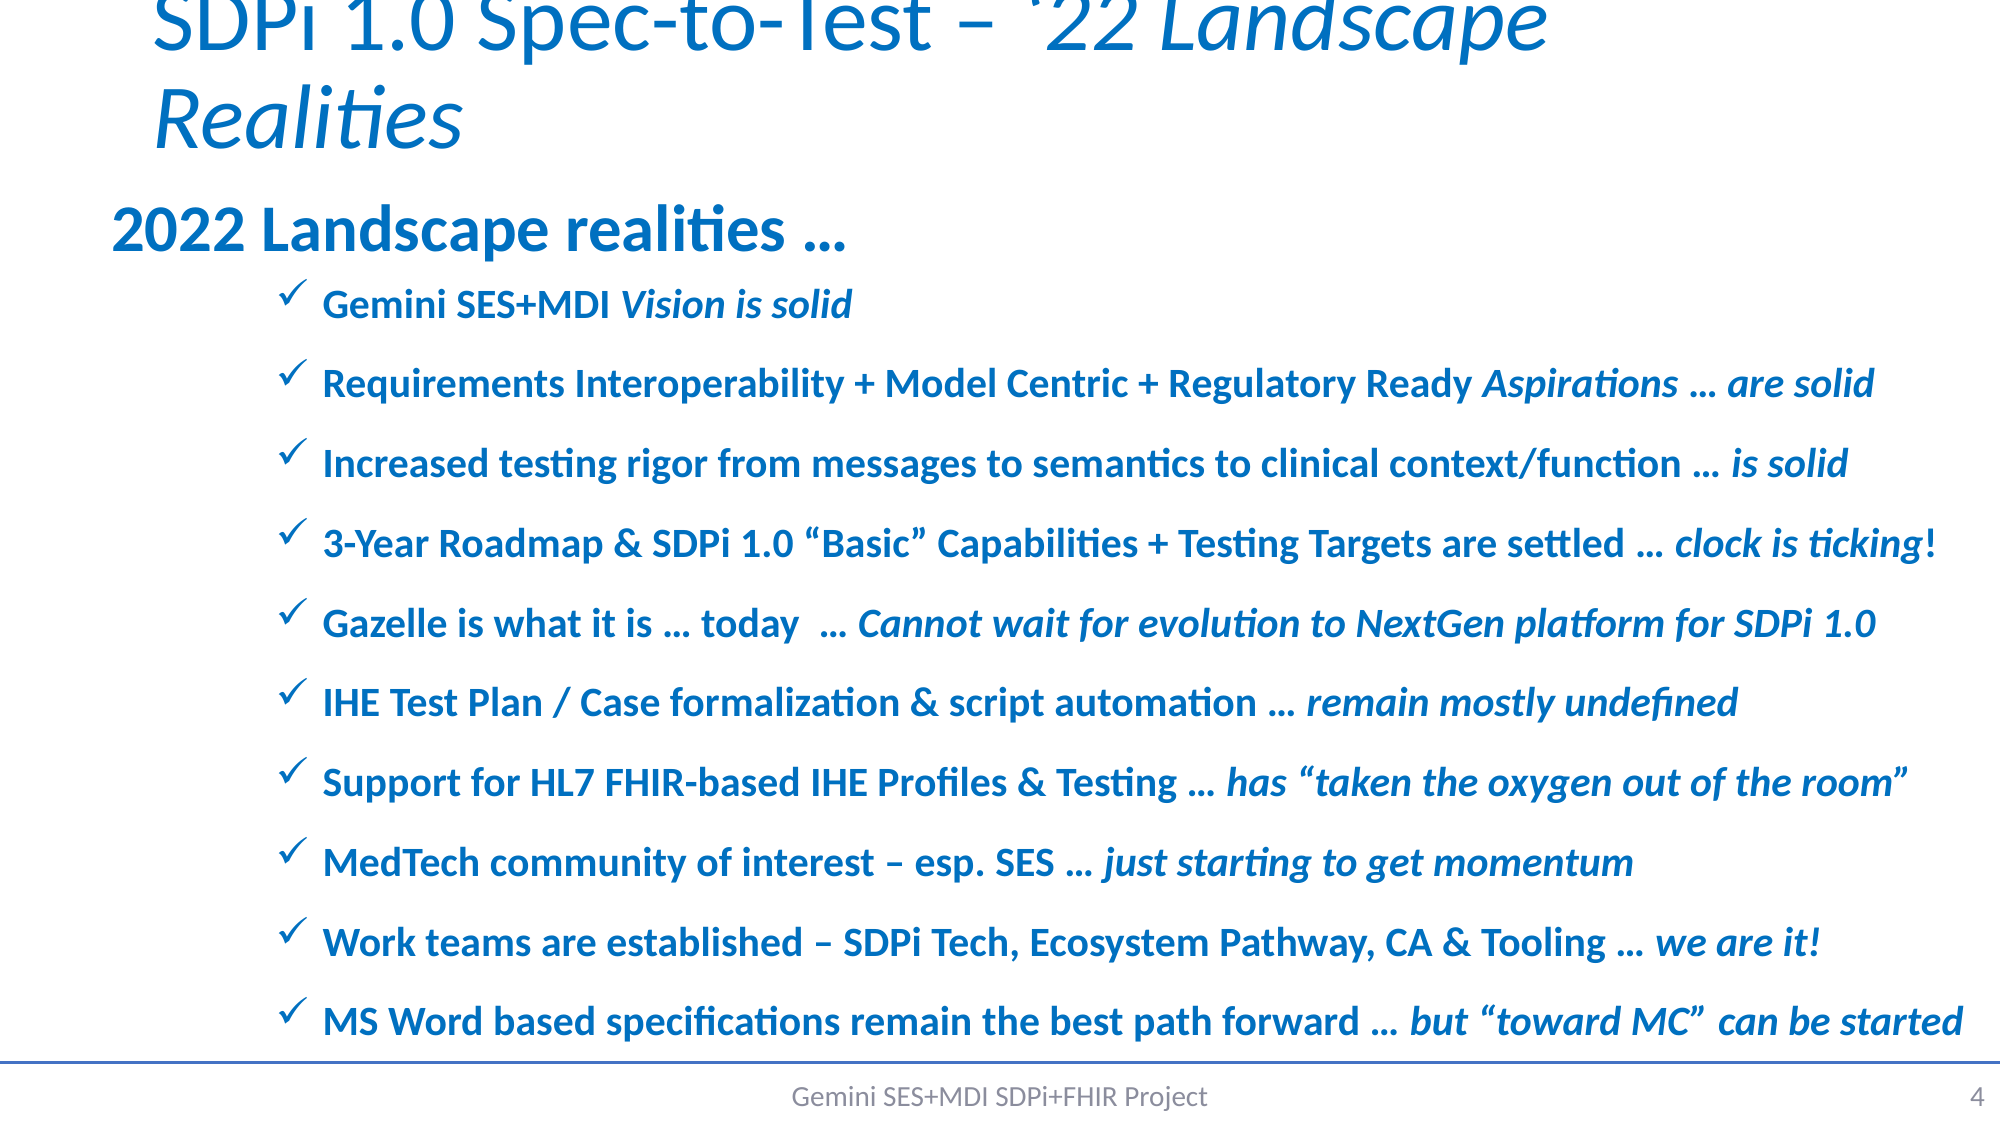

# SDPi 1.0 Spec-to-Test – ‘22 Landscape Realities
2022 Landscape realities …
Gemini SES+MDI Vision is solid
Requirements Interoperability + Model Centric + Regulatory Ready Aspirations … are solid
Increased testing rigor from messages to semantics to clinical context/function … is solid
3-Year Roadmap & SDPi 1.0 “Basic” Capabilities + Testing Targets are settled … clock is ticking!
Gazelle is what it is … today  … Cannot wait for evolution to NextGen platform for SDPi 1.0
IHE Test Plan / Case formalization & script automation … remain mostly undefined
Support for HL7 FHIR-based IHE Profiles & Testing … has “taken the oxygen out of the room”
MedTech community of interest – esp. SES … just starting to get momentum
Work teams are established – SDPi Tech, Ecosystem Pathway, CA & Tooling … we are it!
MS Word based specifications remain the best path forward … but “toward MC” can be started
Gemini SES+MDI SDPi+FHIR Project
4